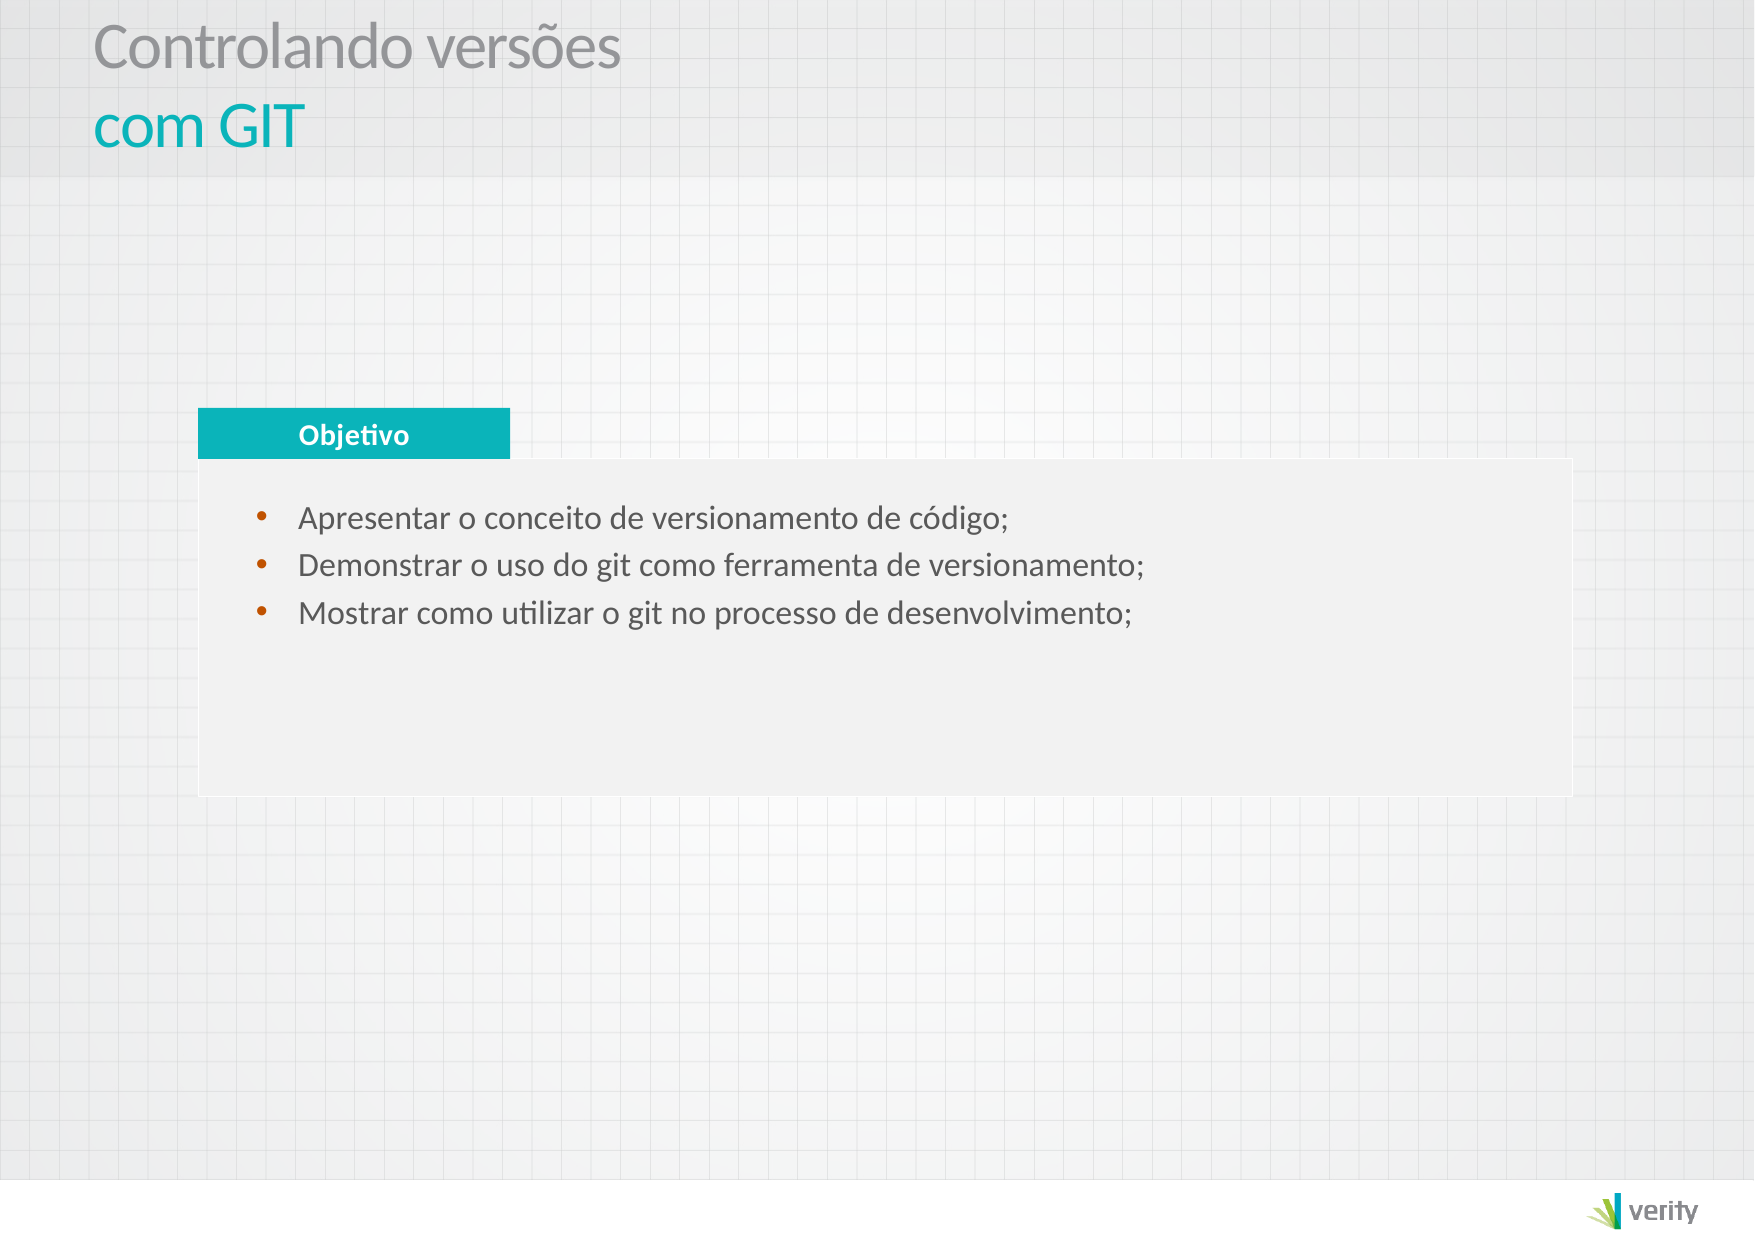

Objetivo

Apresentar o conceito de versionamento de código;
Demonstrar o uso do git como ferramenta de versionamento;
Mostrar como utilizar o git no processo de desenvolvimento;